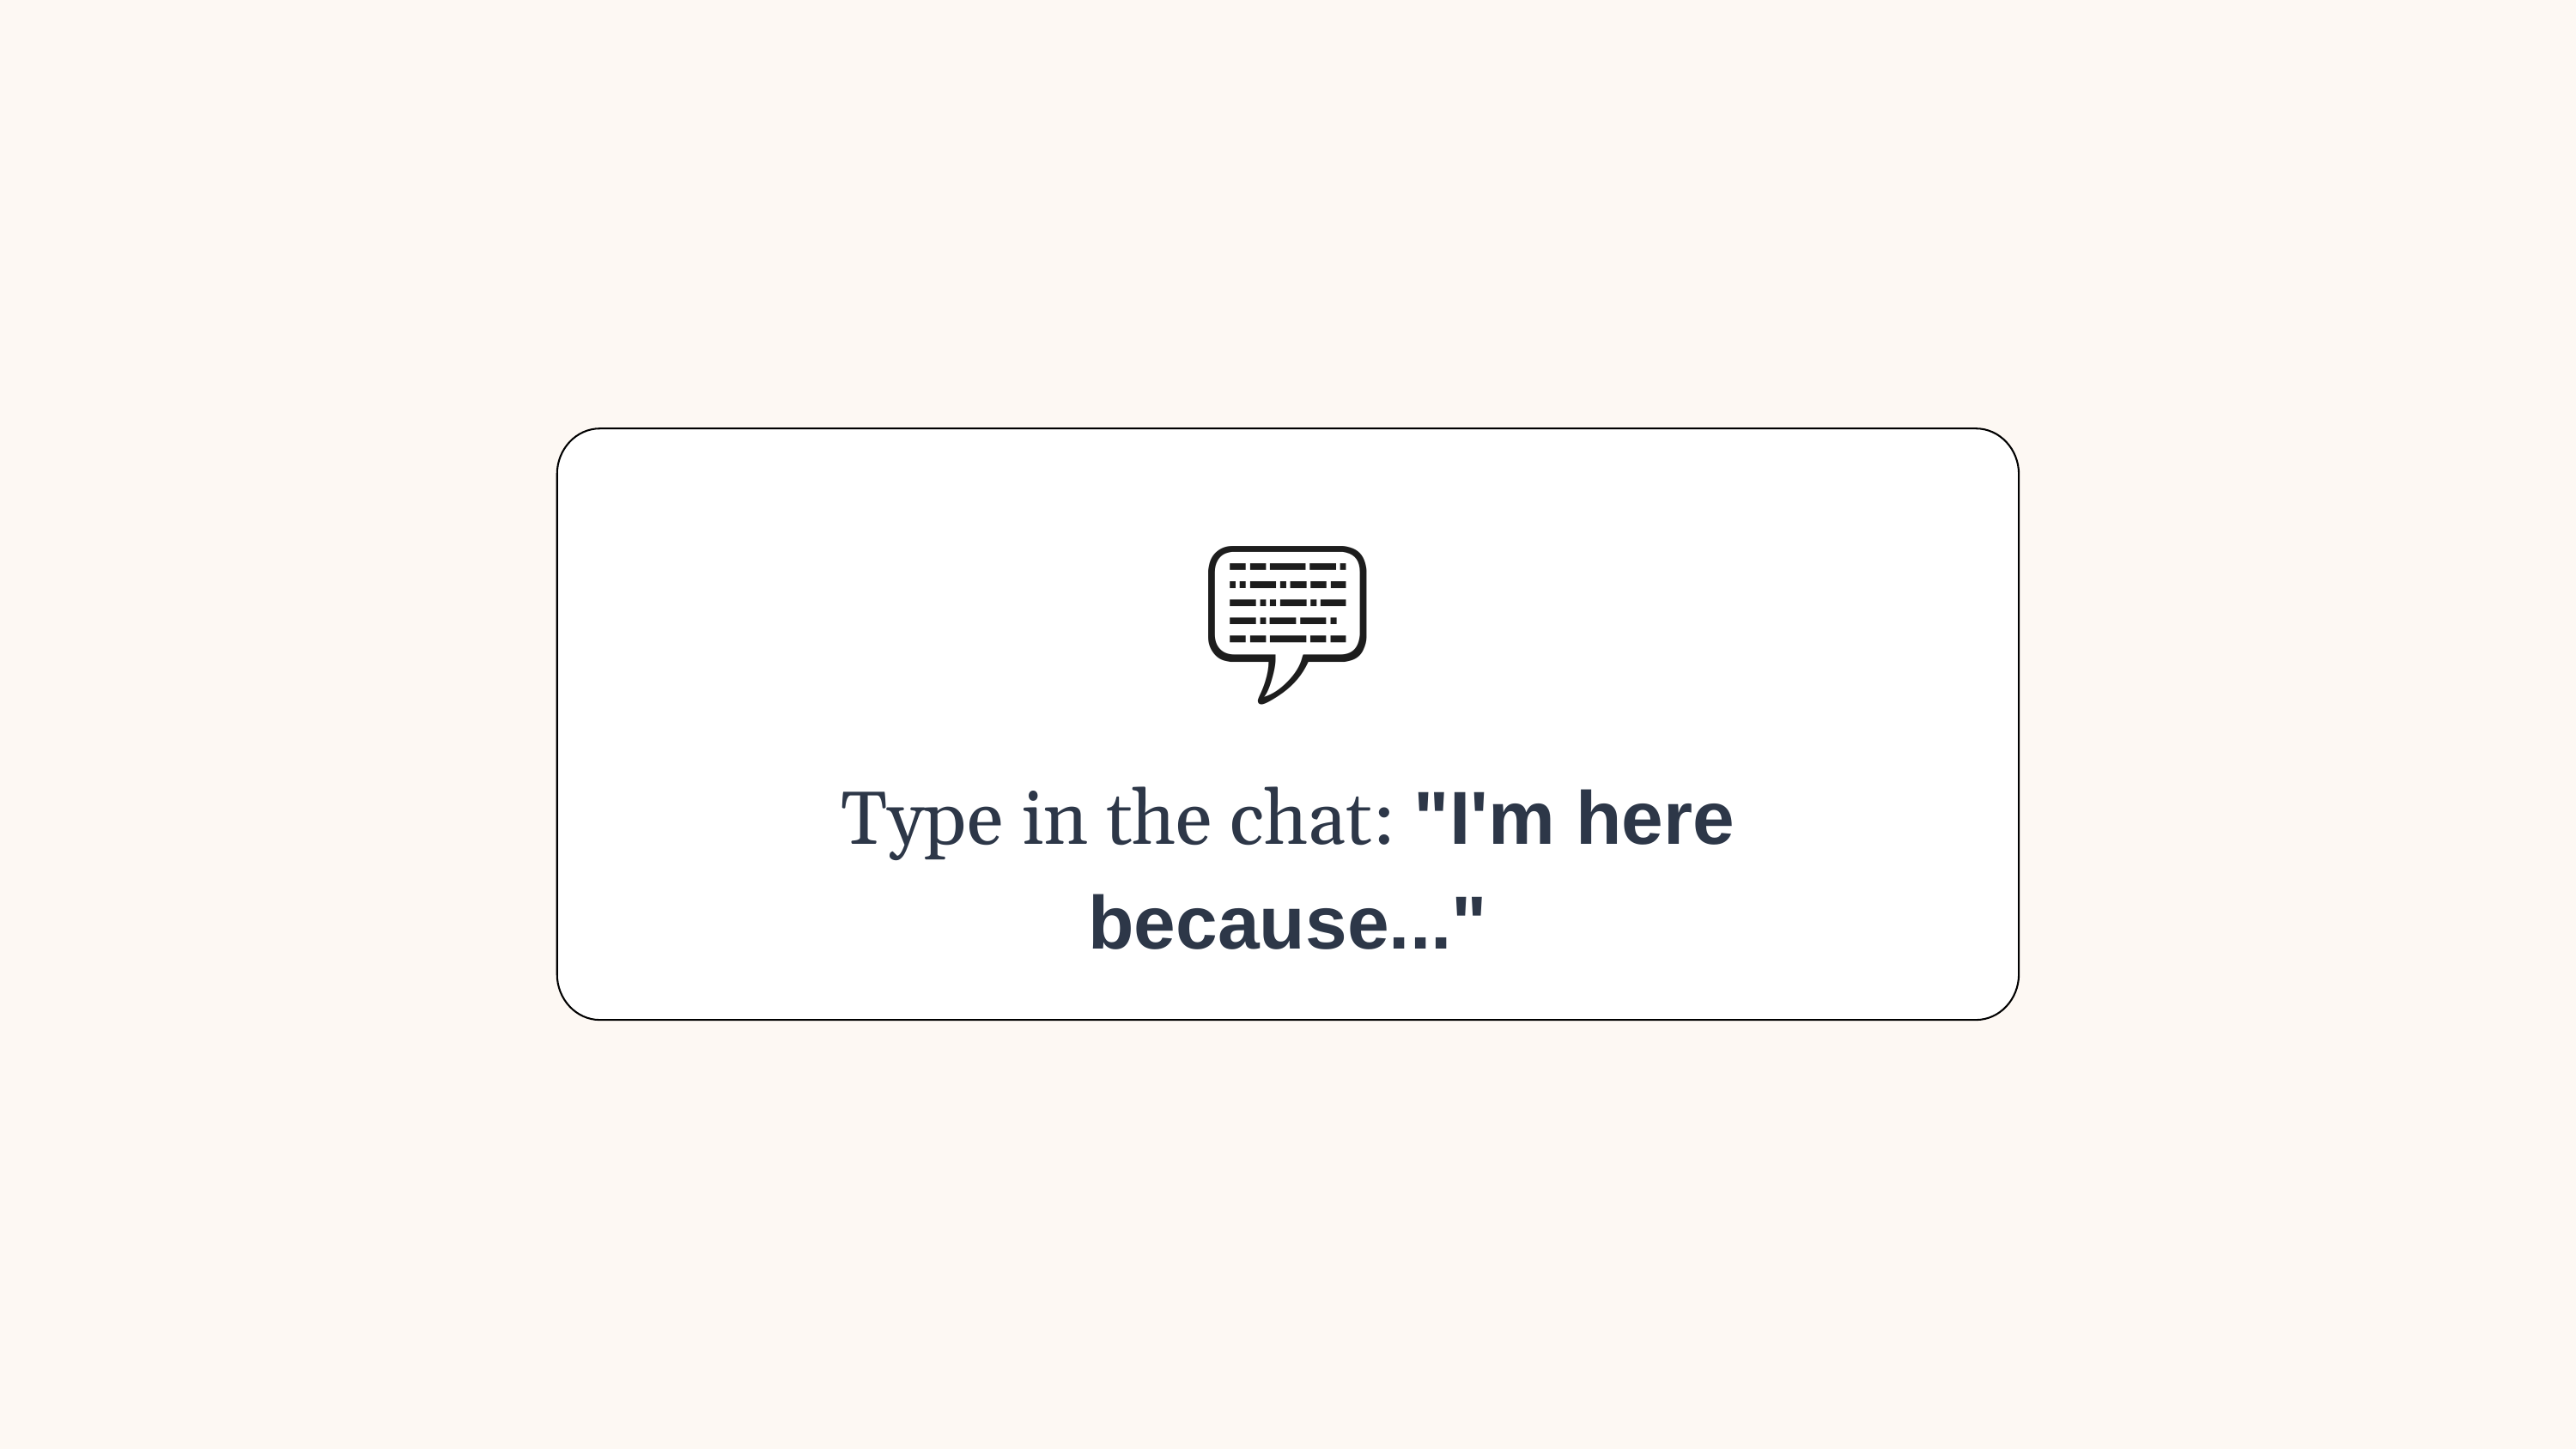

💬
Type in the chat: "I'm here because..."